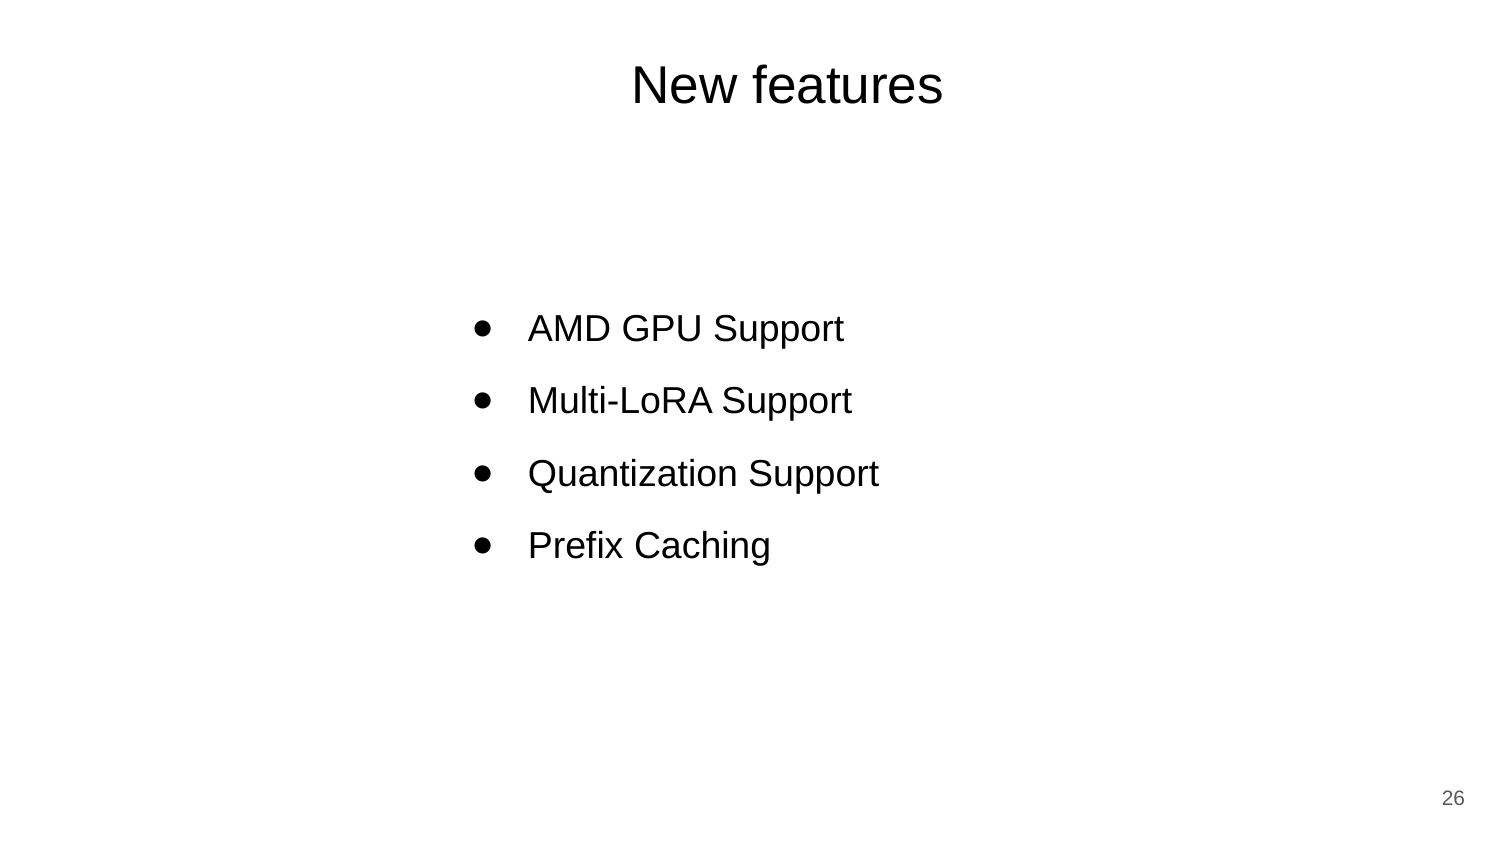

# New features
AMD GPU Support
Multi-LoRA Support
Quantization Support
Prefix Caching
26